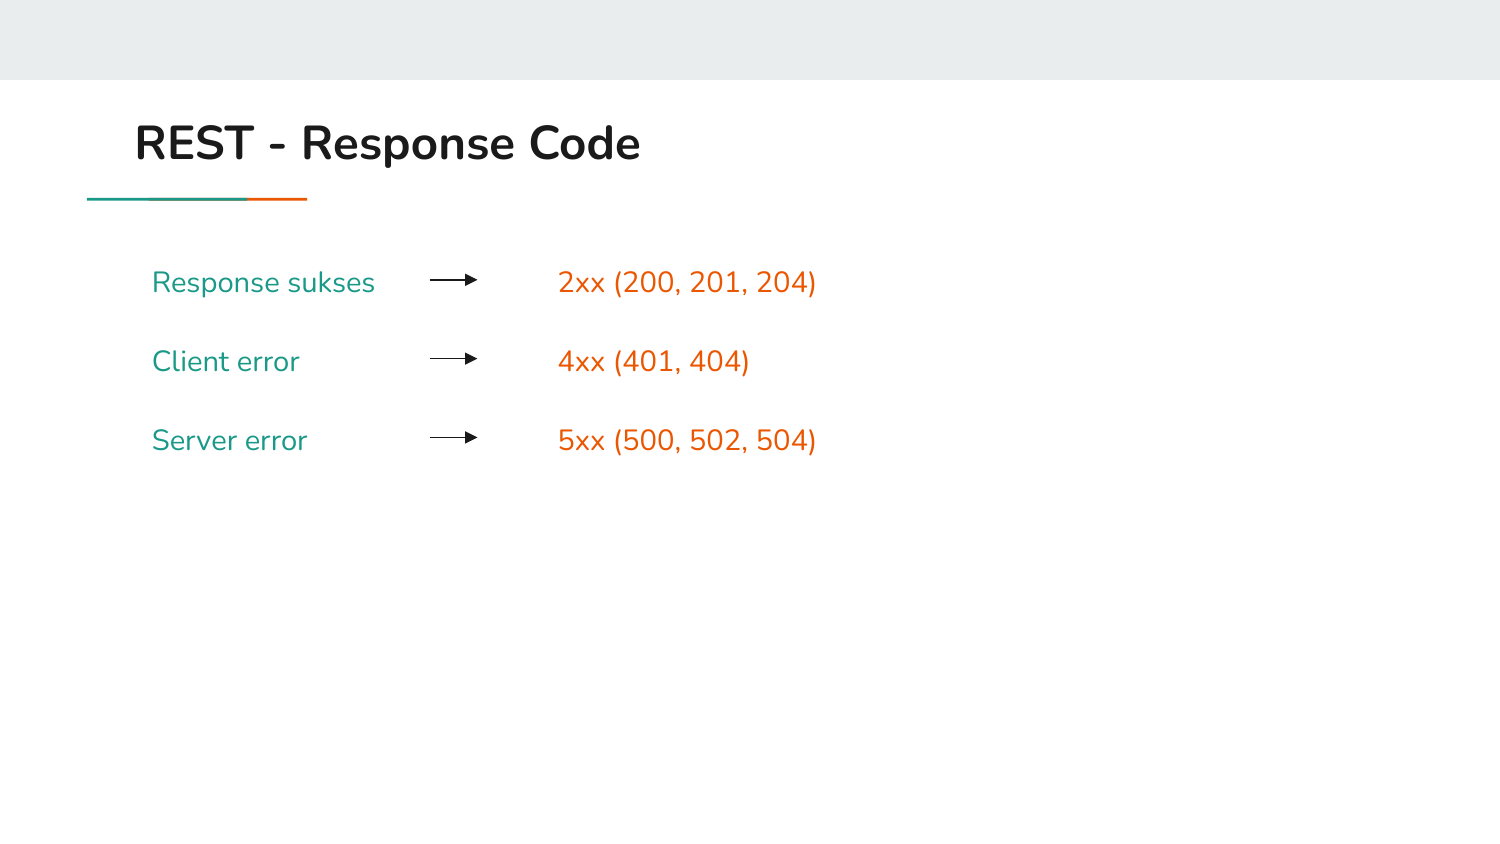

# REST - Response Code
Response sukses
2xx (200, 201, 204)
Client error
4xx (401, 404)
Server error
5xx (500, 502, 504)